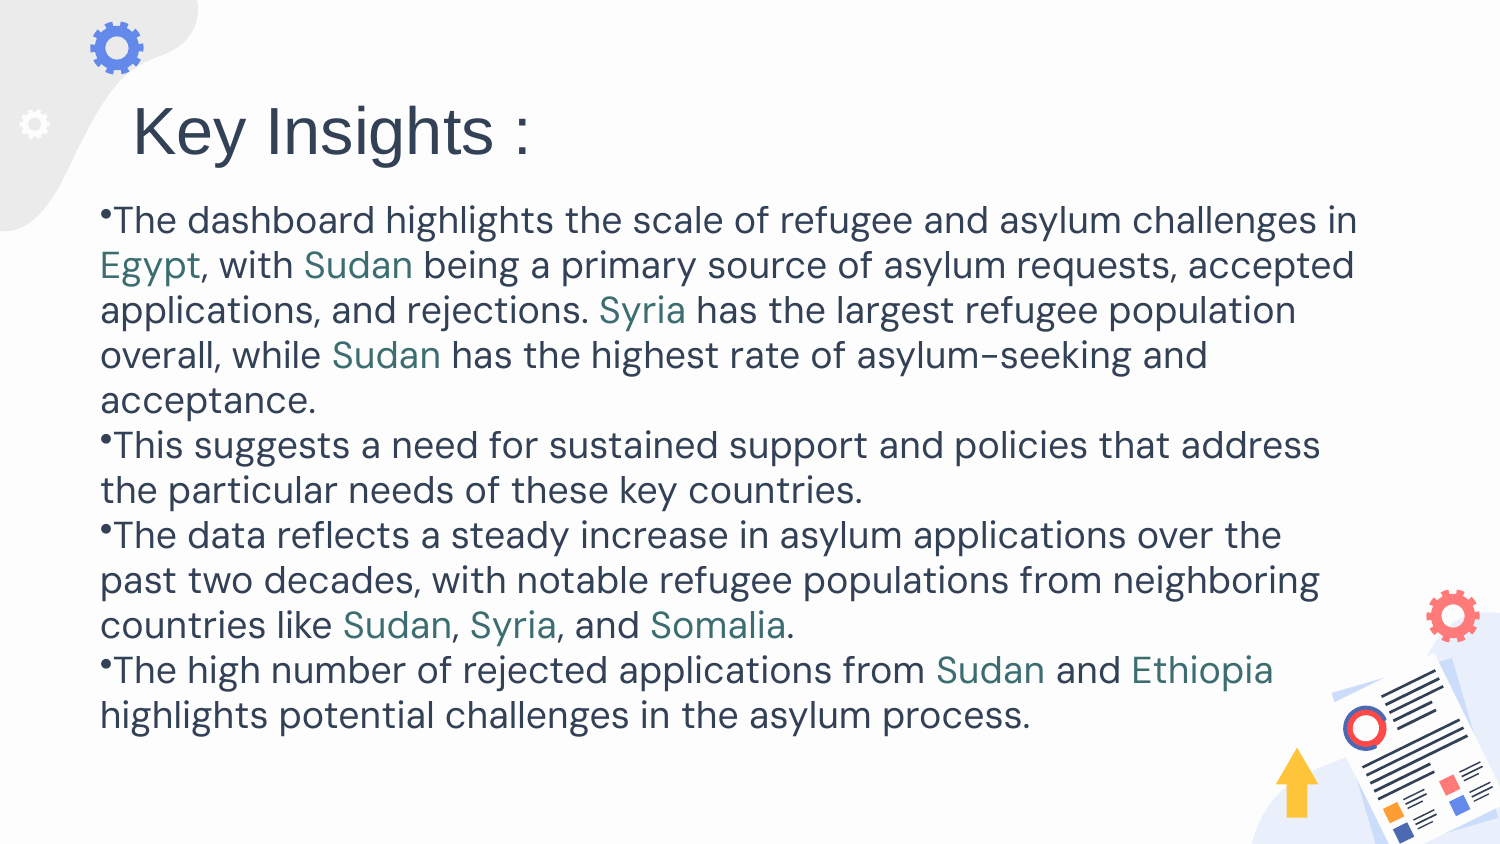

# Key Insights :
The dashboard highlights the scale of refugee and asylum challenges in Egypt, with Sudan being a primary source of asylum requests, accepted applications, and rejections. Syria has the largest refugee population overall, while Sudan has the highest rate of asylum-seeking and acceptance.
This suggests a need for sustained support and policies that address the particular needs of these key countries.
The data reflects a steady increase in asylum applications over the past two decades, with notable refugee populations from neighboring countries like Sudan, Syria, and Somalia.
The high number of rejected applications from Sudan and Ethiopia highlights potential challenges in the asylum process.